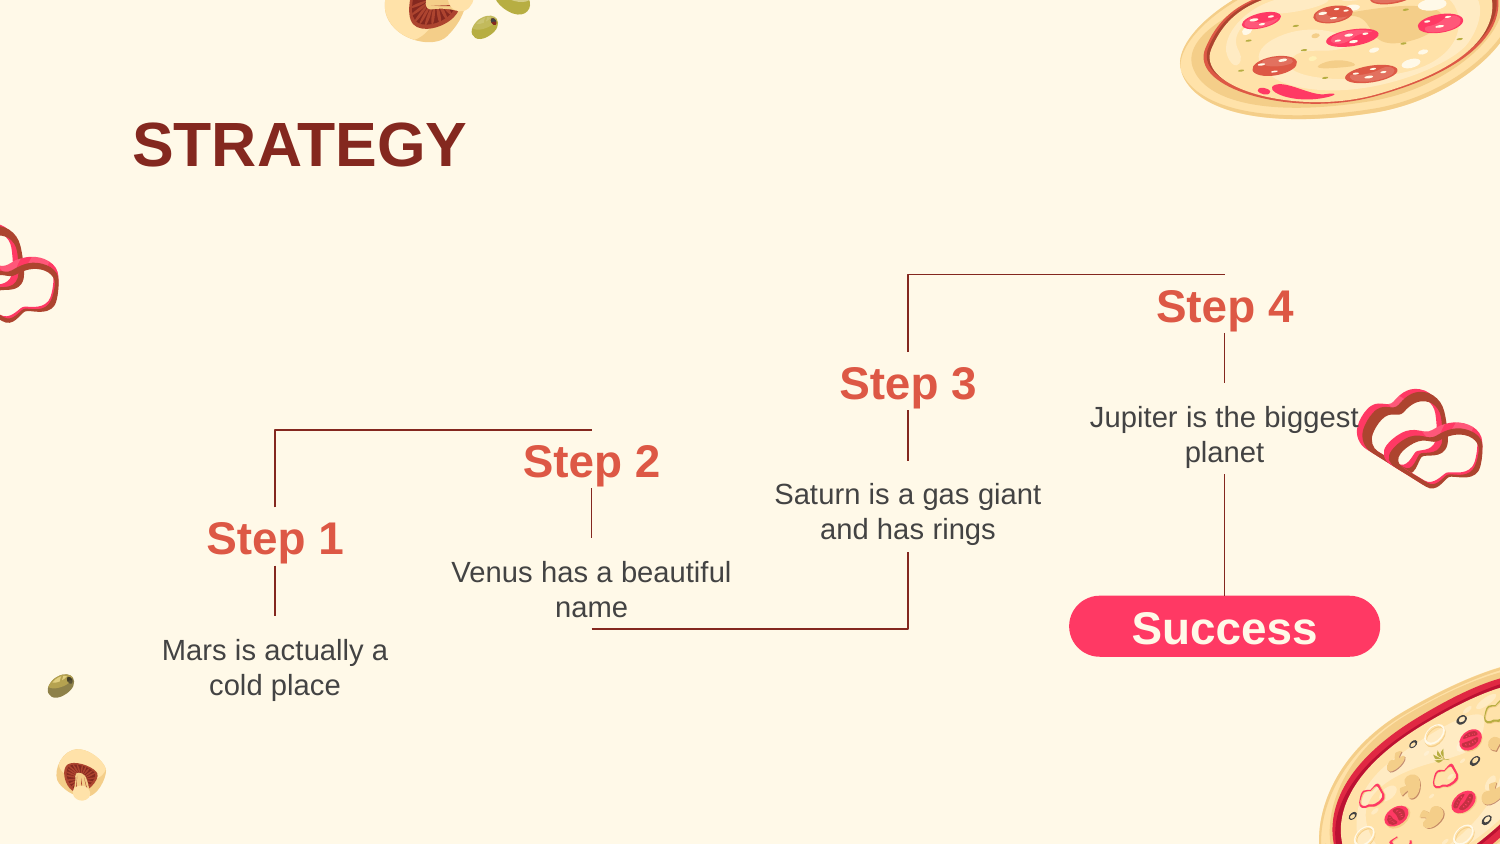

# STRATEGY
Step 4
Step 3
Jupiter is the biggest planet
Step 2
Saturn is a gas giant and has rings
Step 1
Venus has a beautiful name
Success
Mars is actually a cold place